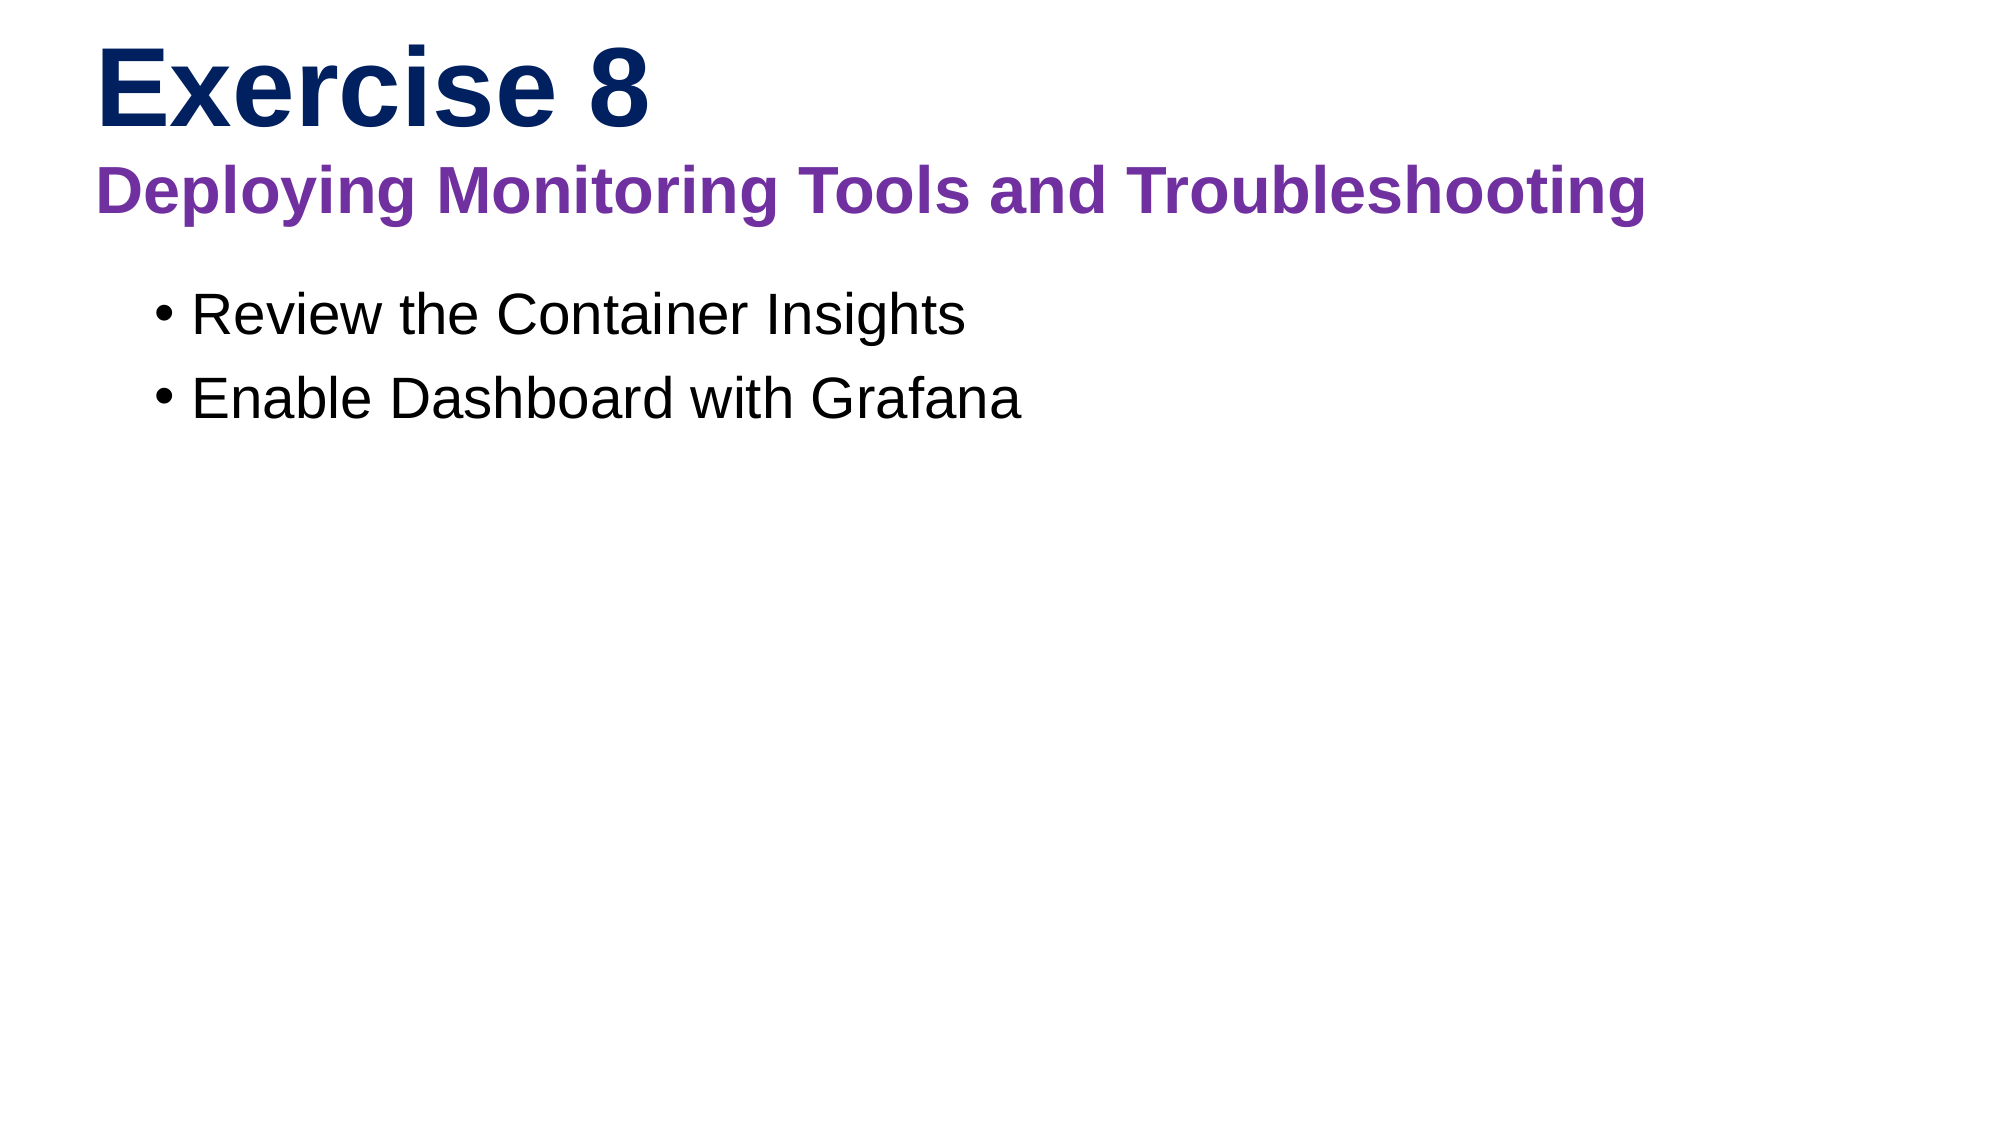

# Exercise 8
Deploying Monitoring Tools and Troubleshooting
Review the Container Insights
Enable Dashboard with Grafana